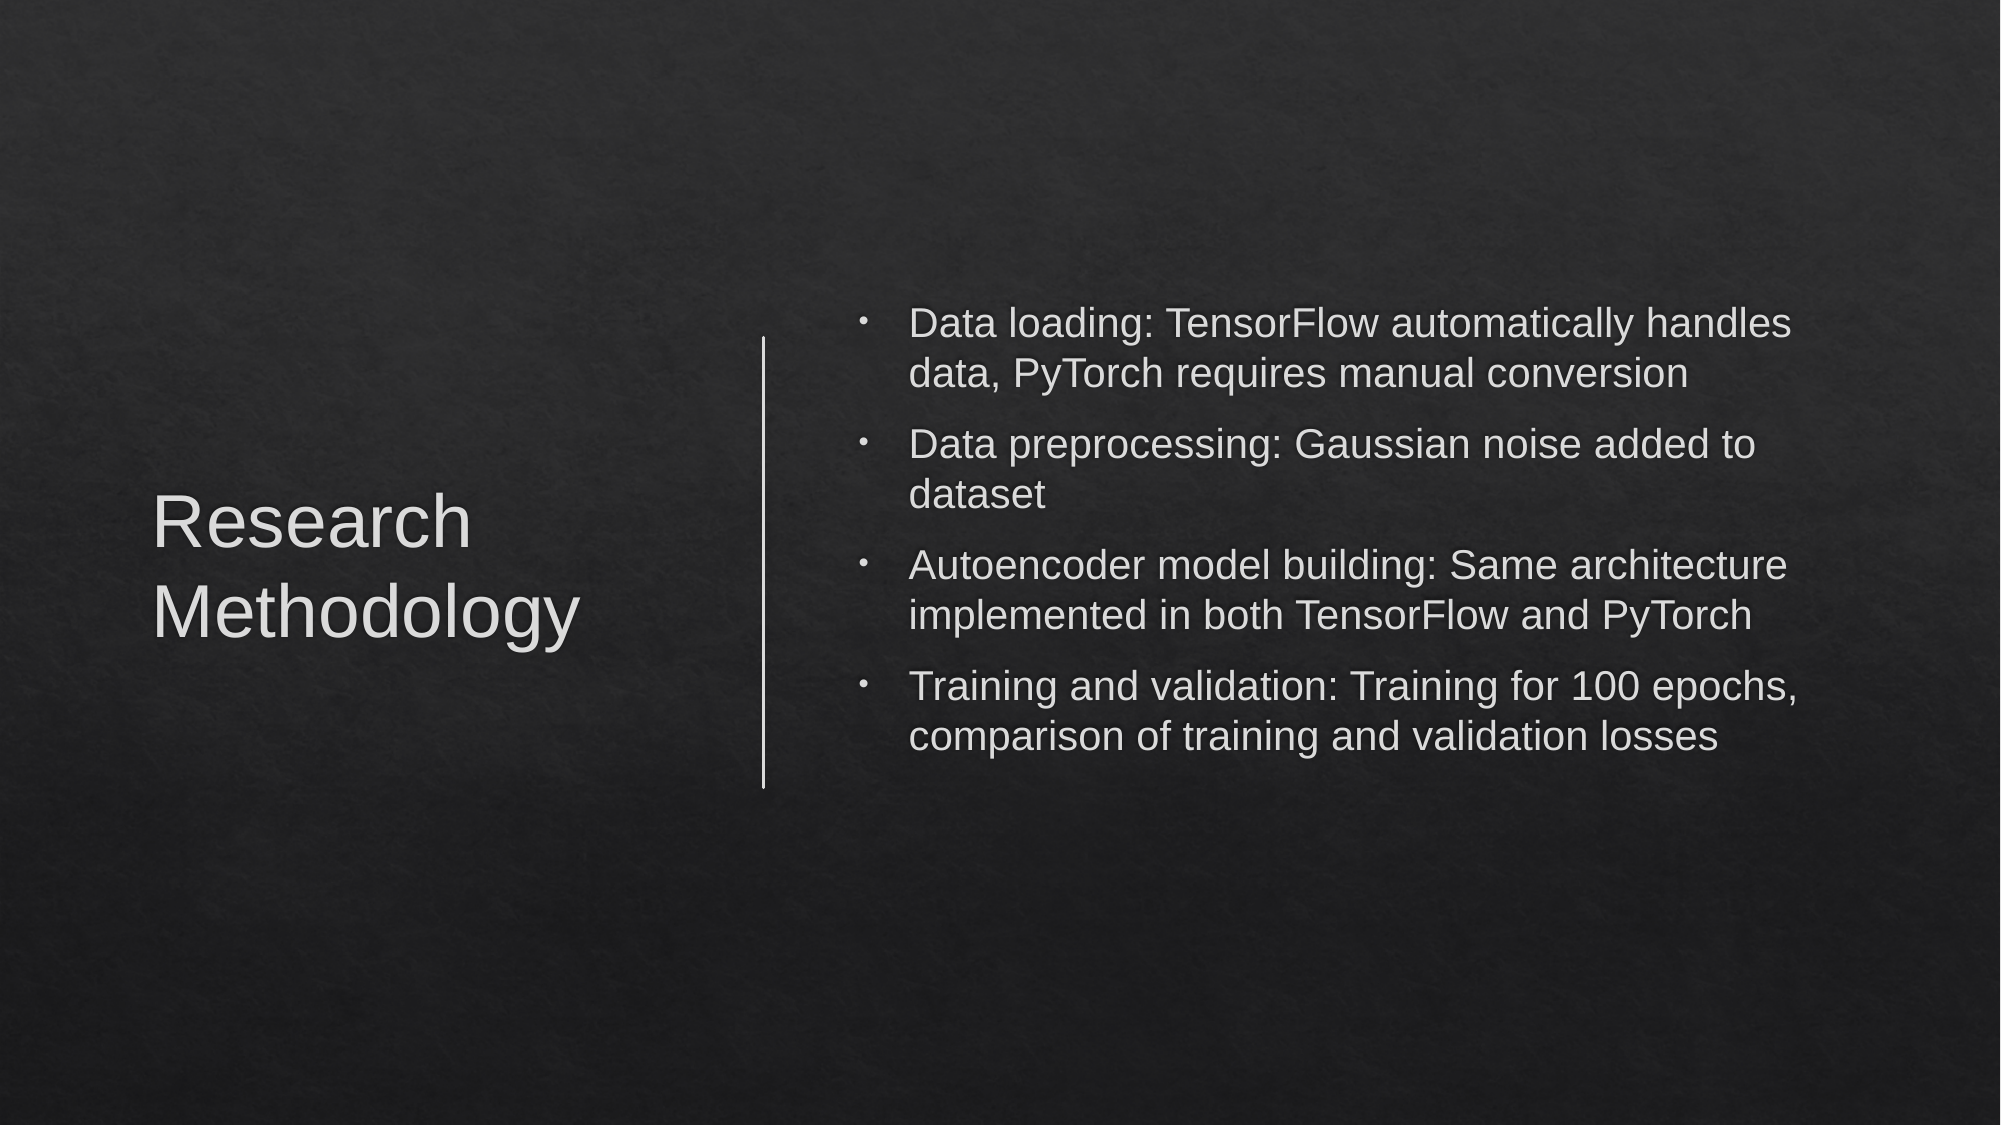

# Research Methodology
Data loading: TensorFlow automatically handles data, PyTorch requires manual conversion
Data preprocessing: Gaussian noise added to dataset
Autoencoder model building: Same architecture implemented in both TensorFlow and PyTorch
Training and validation: Training for 100 epochs, comparison of training and validation losses